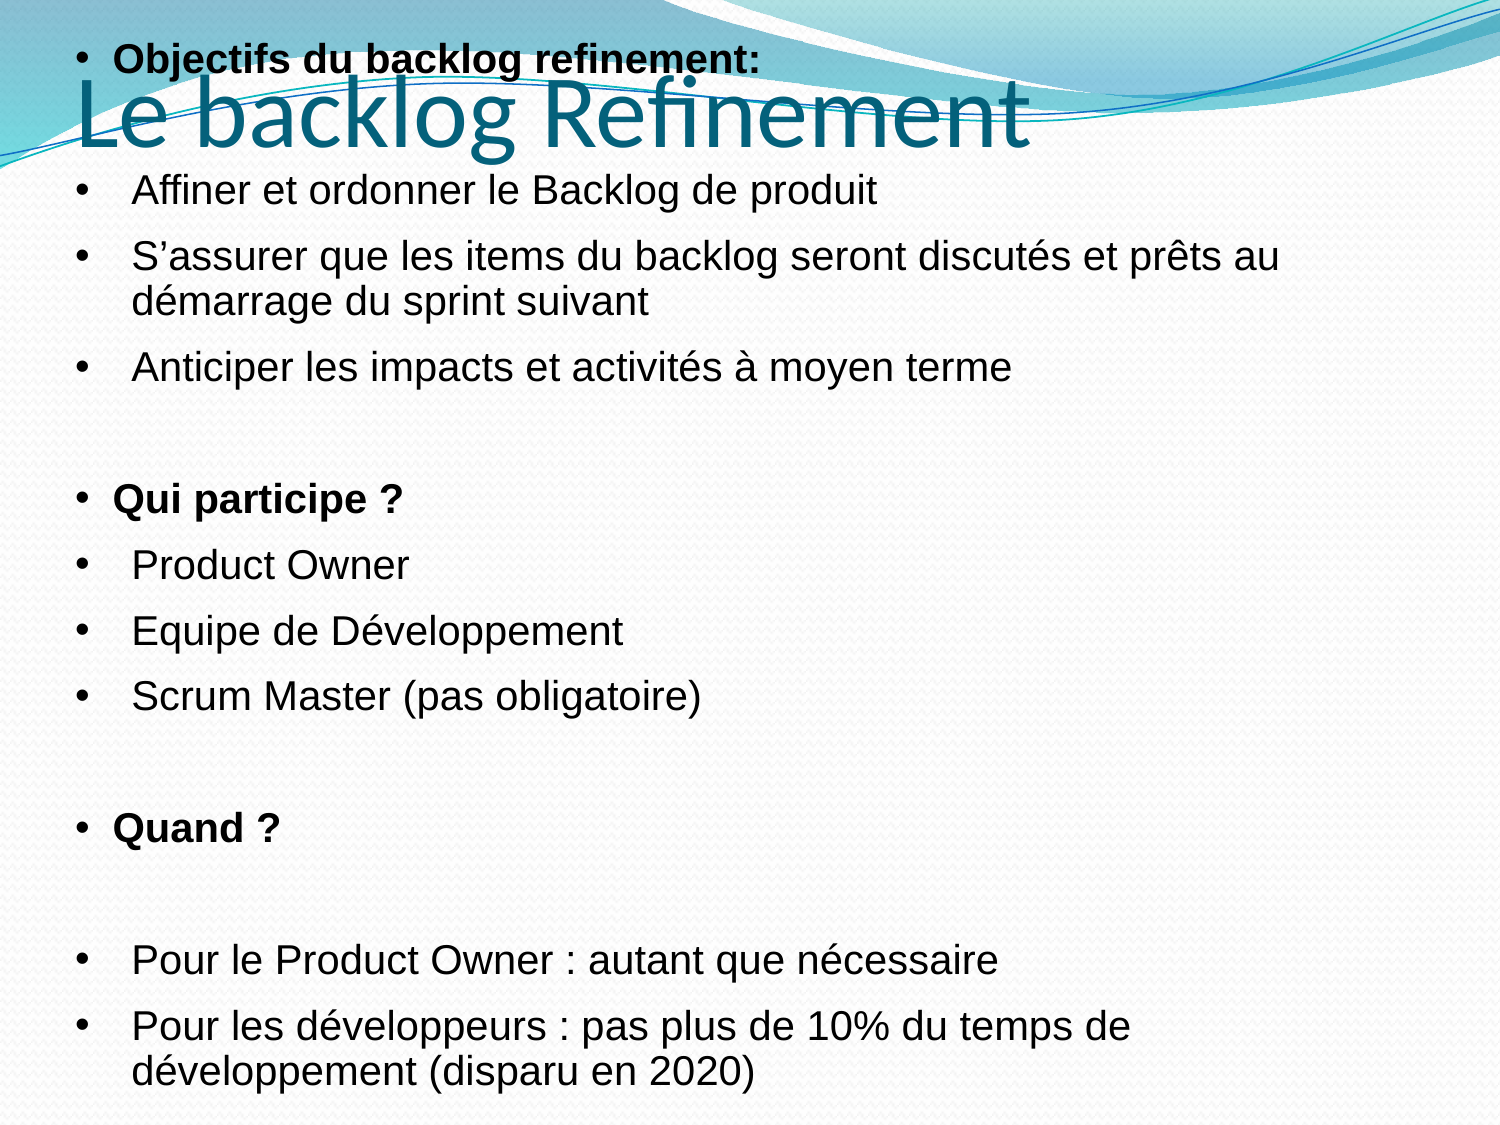

# Le backlog Refinement
Objectifs du backlog refinement:

Affiner et ordonner le Backlog de produit
S’assurer que les items du backlog seront discutés et prêts au démarrage du sprint suivant
Anticiper les impacts et activités à moyen terme

Qui participe ?
Product Owner
Equipe de Développement
Scrum Master (pas obligatoire)

Quand ?

Pour le Product Owner : autant que nécessaire
Pour les développeurs : pas plus de 10% du temps de développement (disparu en 2020)